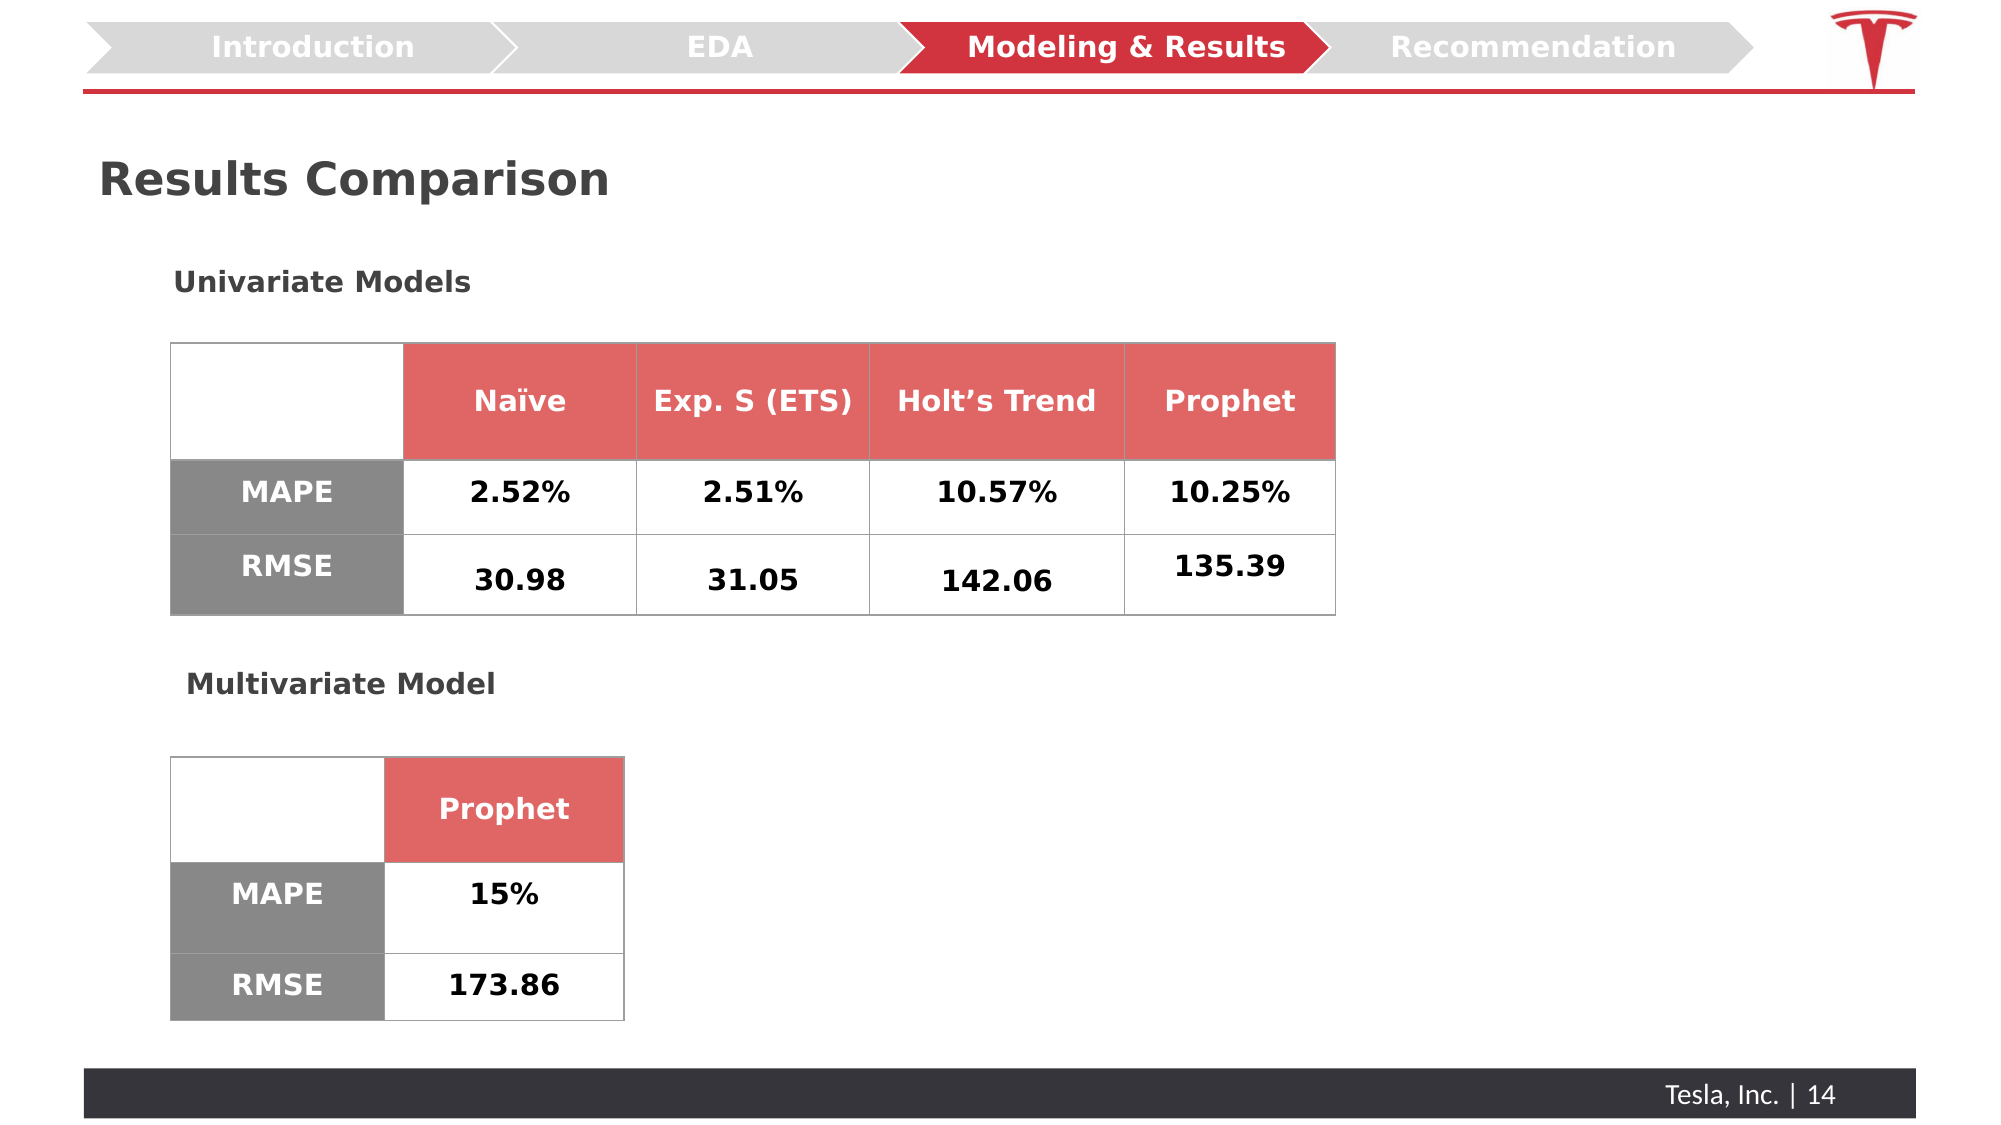

Introduction

EDA

Modeling & Results

Recommendation
Results Comparison
Univariate Models
|  | Naïve | Exp. S (ETS) | Holt’s Trend | Prophet |
| --- | --- | --- | --- | --- |
| MAPE | 2.52% | 2.51% | 10.57% | 10.25% |
| RMSE | 30.98 | 31.05 | 142.06 | 135.39 |
Multivariate Model
|  | Prophet |
| --- | --- |
| MAPE | 15% |
| RMSE | 173.86 |
                                                                                                                                                                                                                                                 Tesla, Inc. | 14